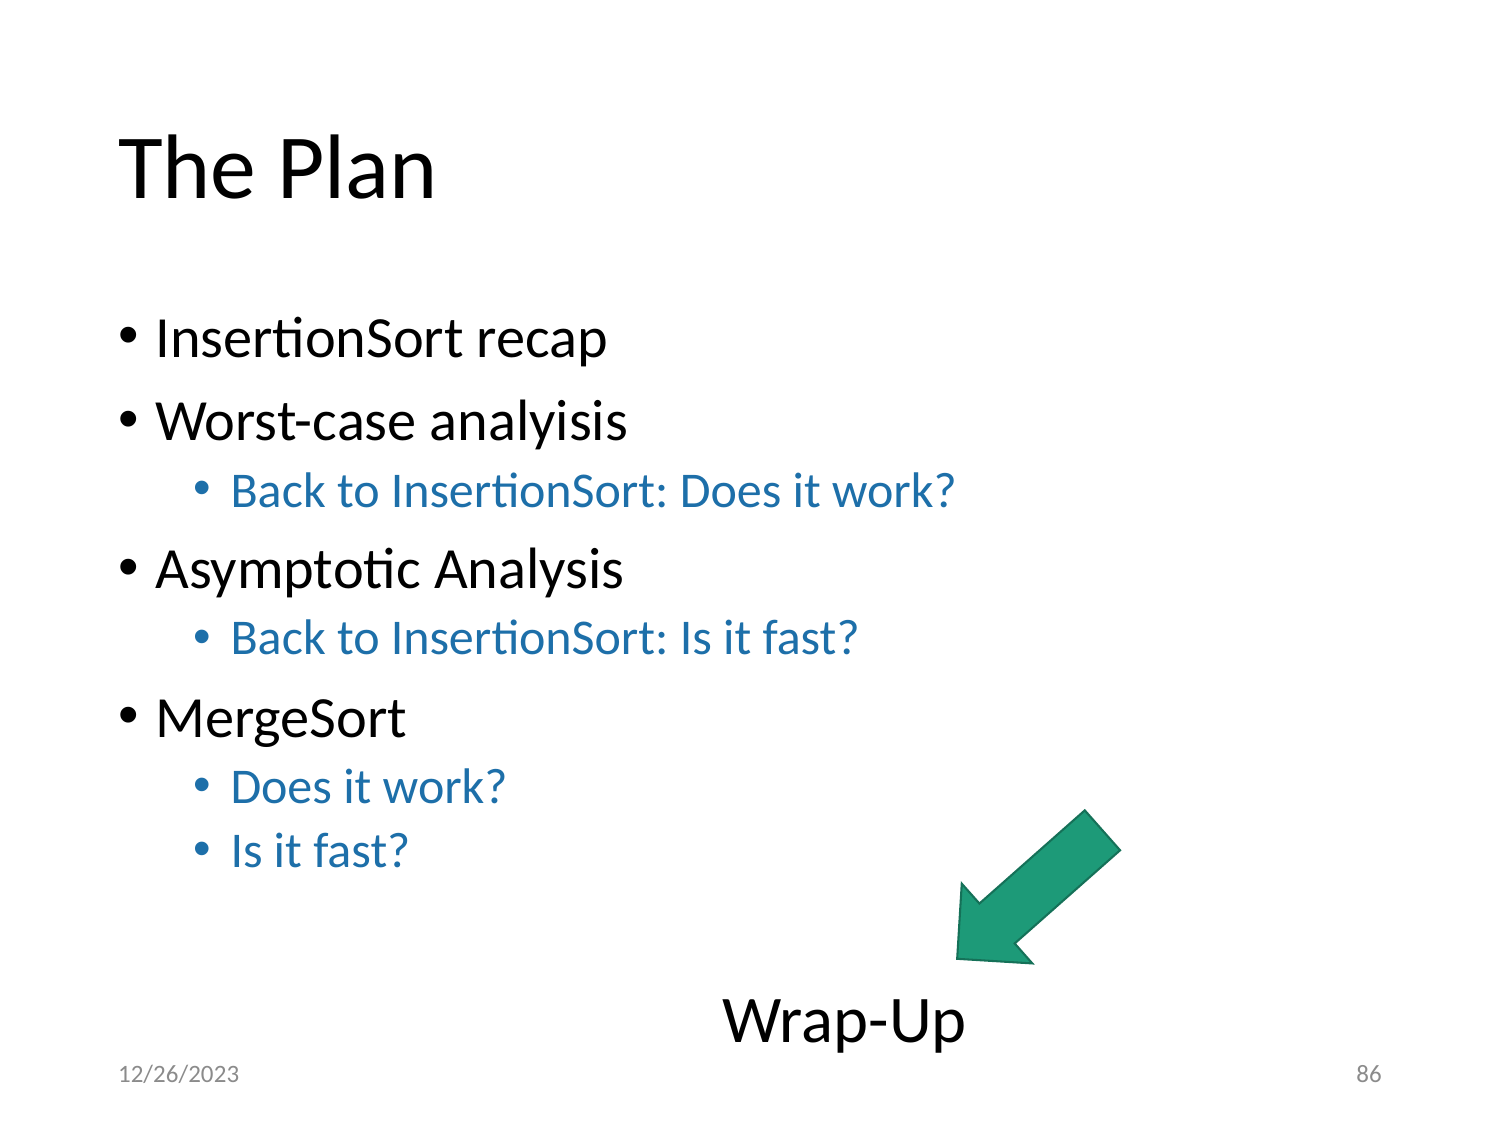

# The Plan
InsertionSort recap
Worst-case analyisis
Back to InsertionSort: Does it work?
Asymptotic Analysis
Back to InsertionSort: Is it fast?
MergeSort
Does it work?
Is it fast?

Wrap-Up
12/26/2023
86